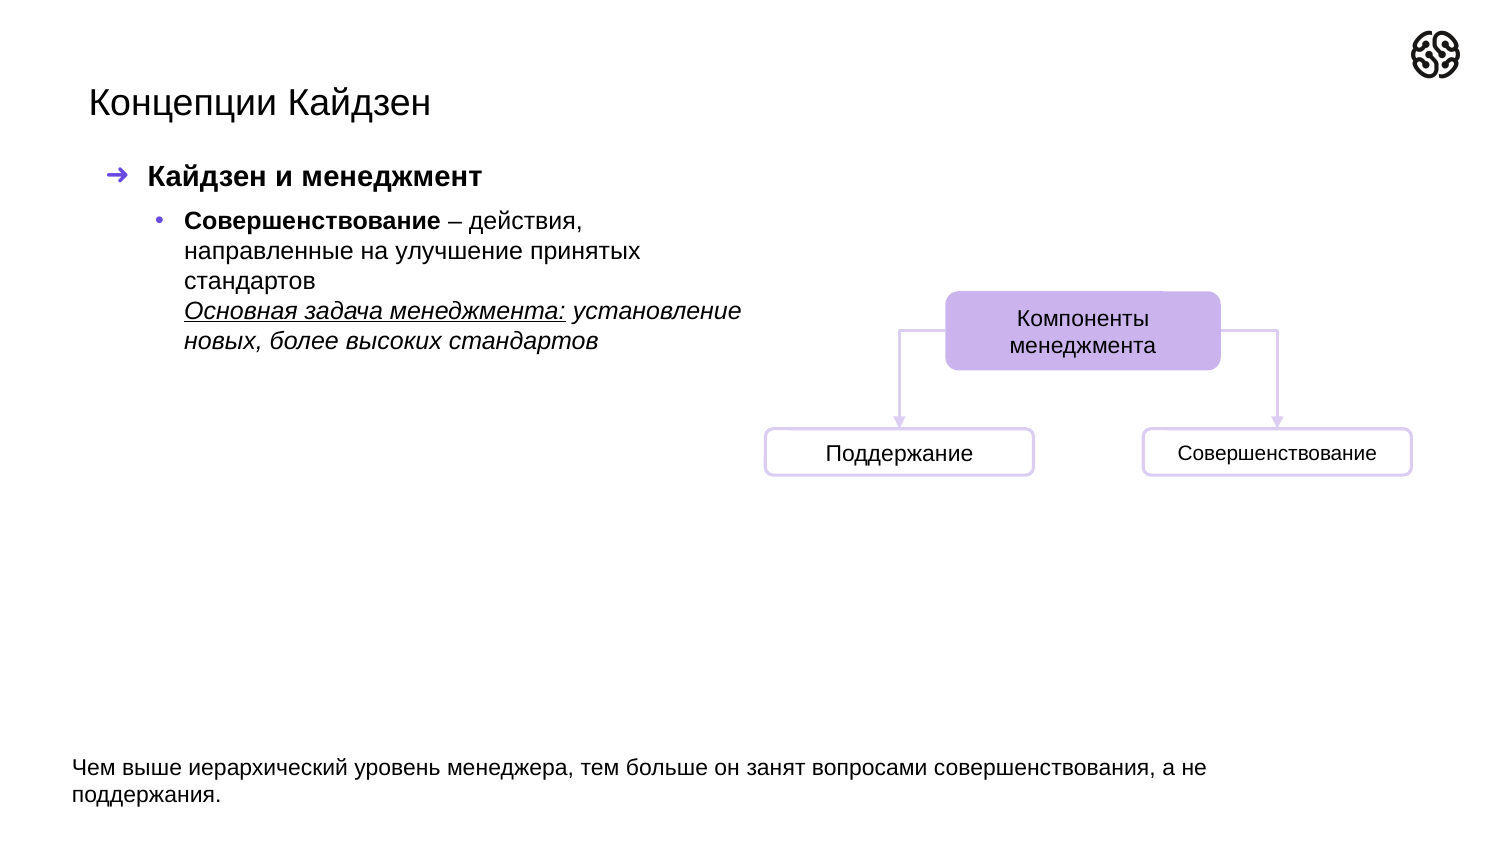

# Концепции Кайдзен
Кайдзен и менеджмент
Совершенствование – действия, направленные на улучшение принятых стандартов
Основная задача менеджмента: установление новых, более высоких стандартов
Компоненты менеджмента
Поддержание
Совершенствование
Чем выше иерархический уровень менеджера, тем больше он занят вопросами совершенствования, а не поддержания.